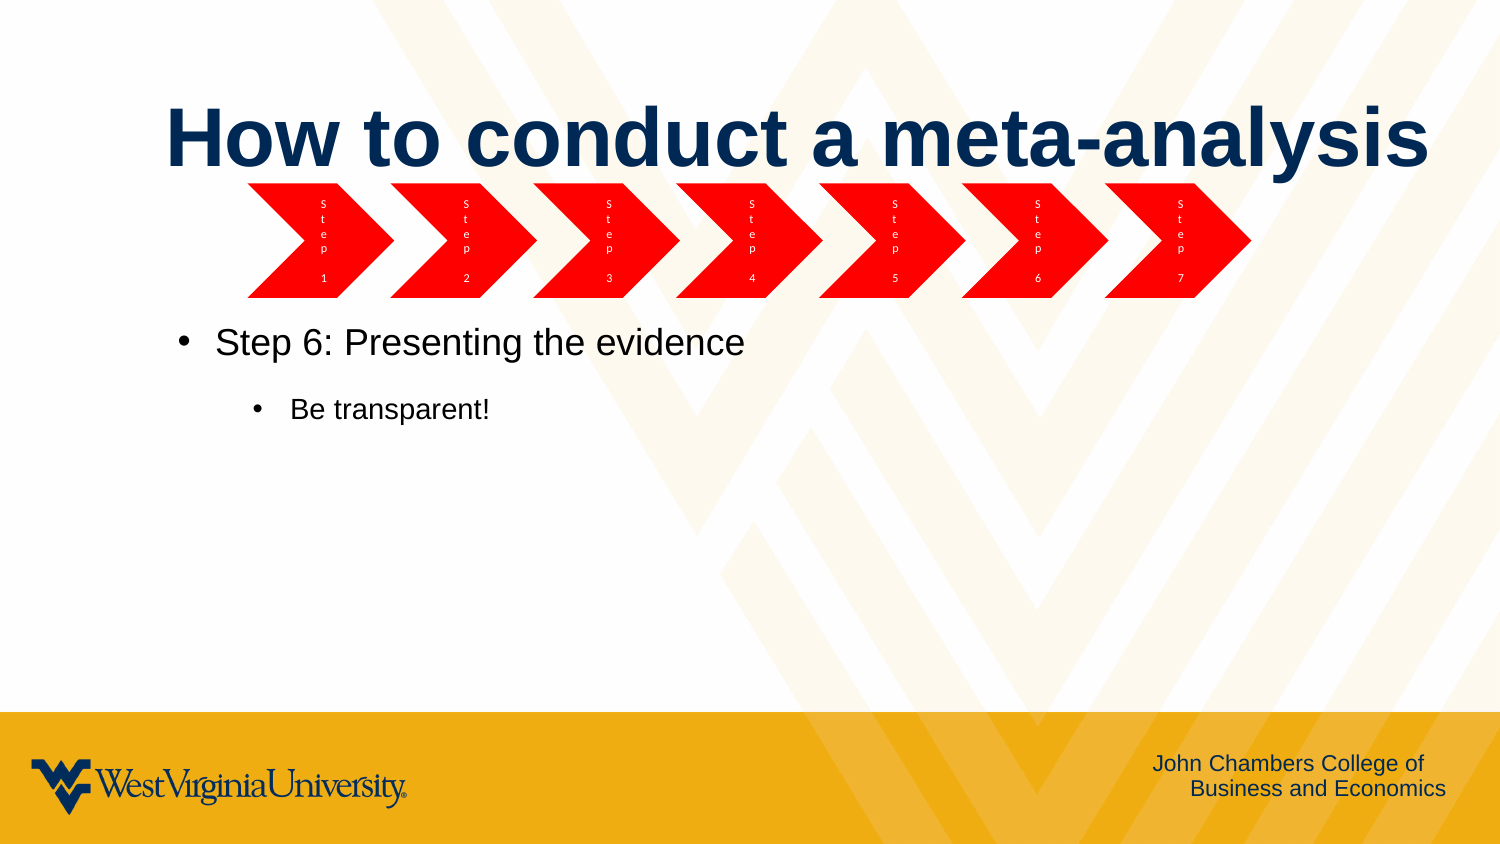

How to conduct a meta-analysis
Step 1
Step 6

Step 6: Presenting the evidence
Be transparent!

John Chambers College of Business and Economics